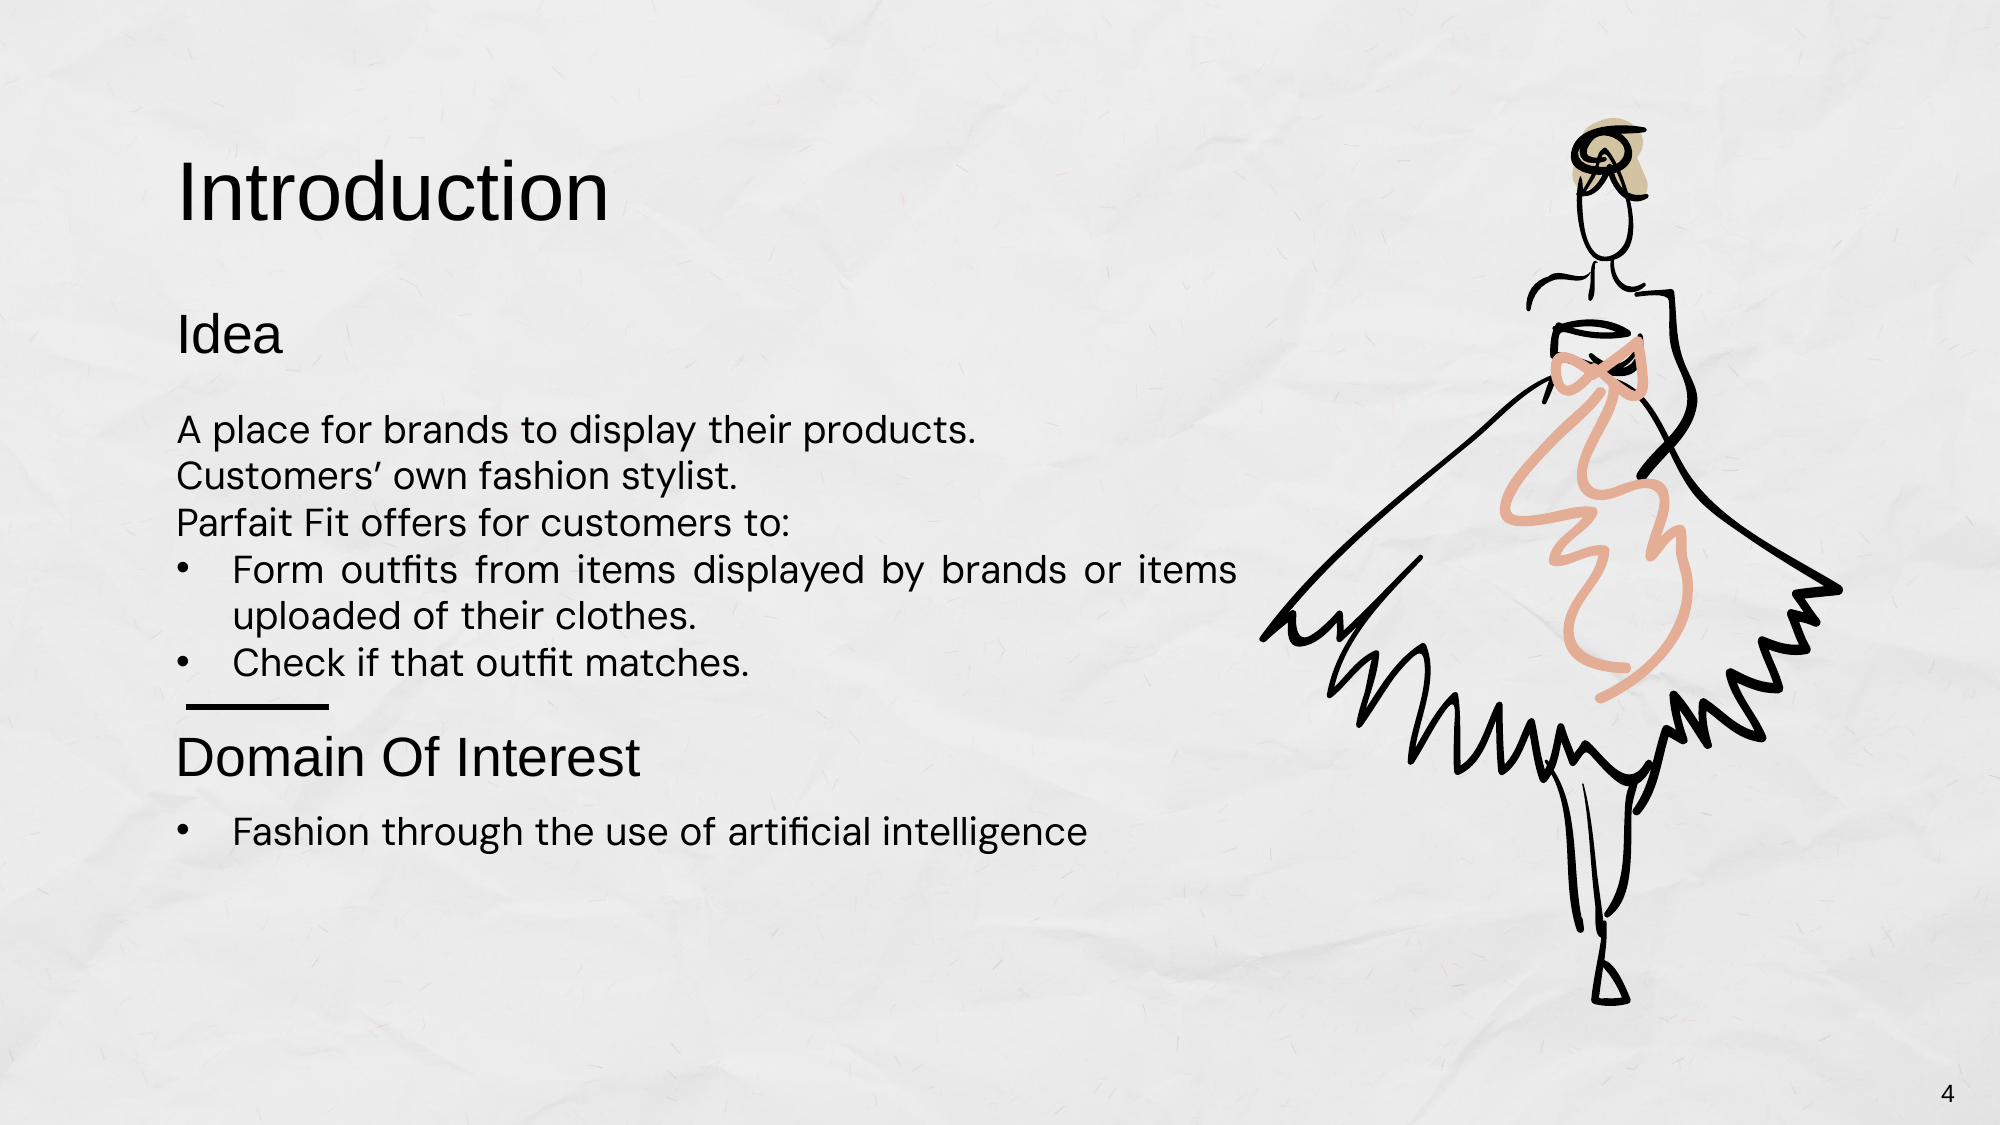

# Introduction

Idea
A place for brands to display their products.
Customers’ own fashion stylist.
Parfait Fit offers for customers to:
Form outfits from items displayed by brands or items uploaded of their clothes.
Check if that outfit matches.
Domain Of Interest
Fashion through the use of artificial intelligence
4